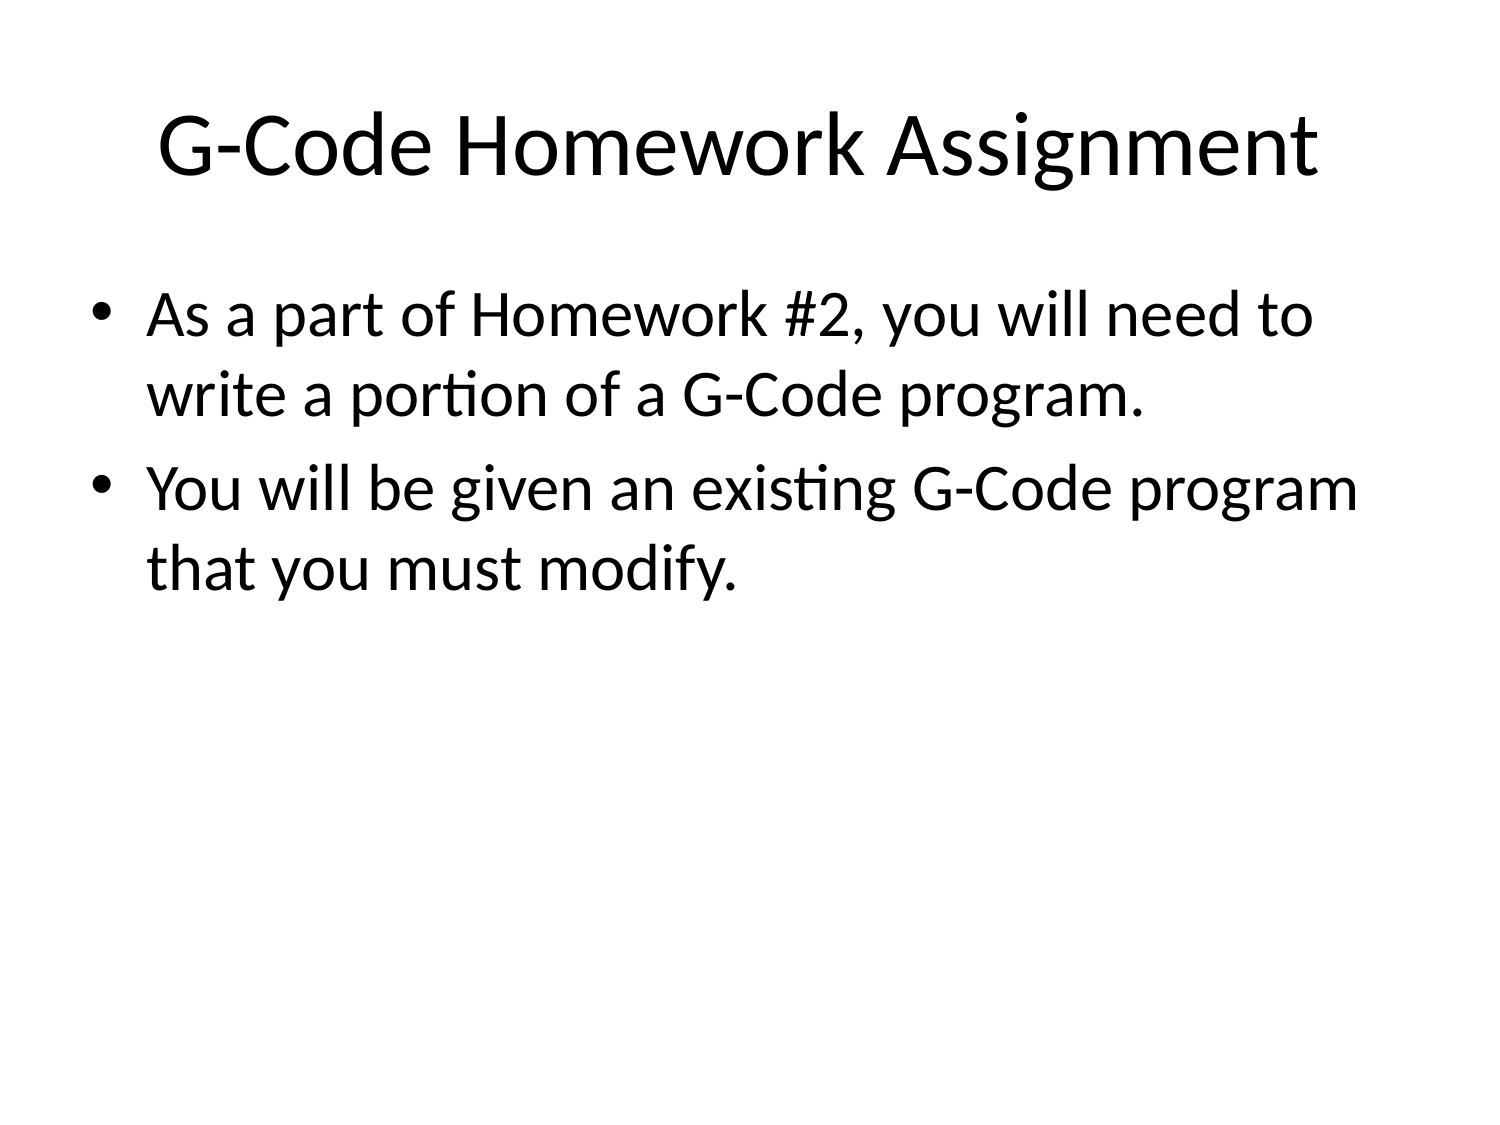

# G-Code Homework Assignment
As a part of Homework #2, you will need to write a portion of a G-Code program.
You will be given an existing G-Code program that you must modify.